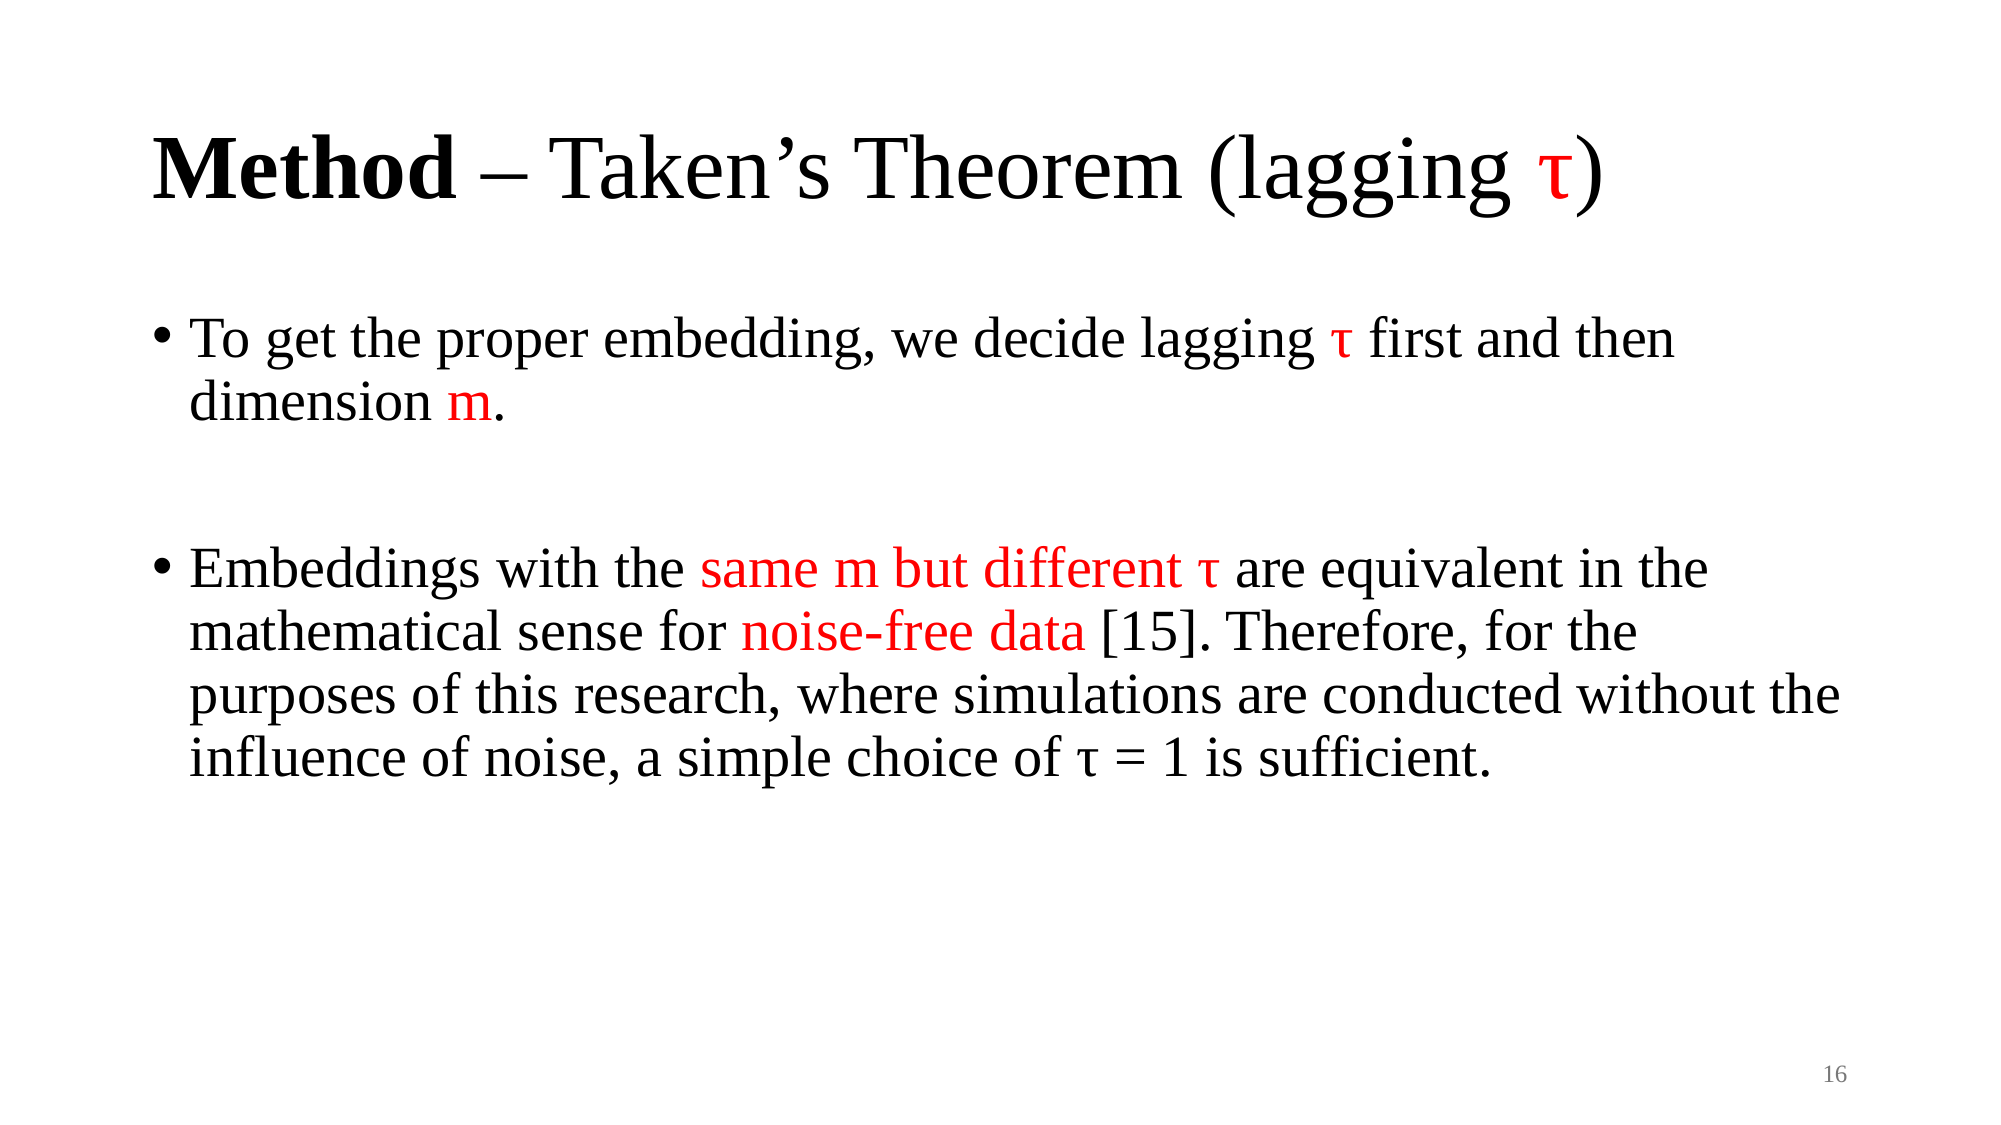

# Method – Taken’s Theorem (lagging τ)
To get the proper embedding, we decide lagging τ first and then dimension m.

Embeddings with the same m but different τ are equivalent in the mathematical sense for noise-free data [15]. Therefore, for the purposes of this research, where simulations are conducted without the influence of noise, a simple choice of τ = 1 is sufficient.
16